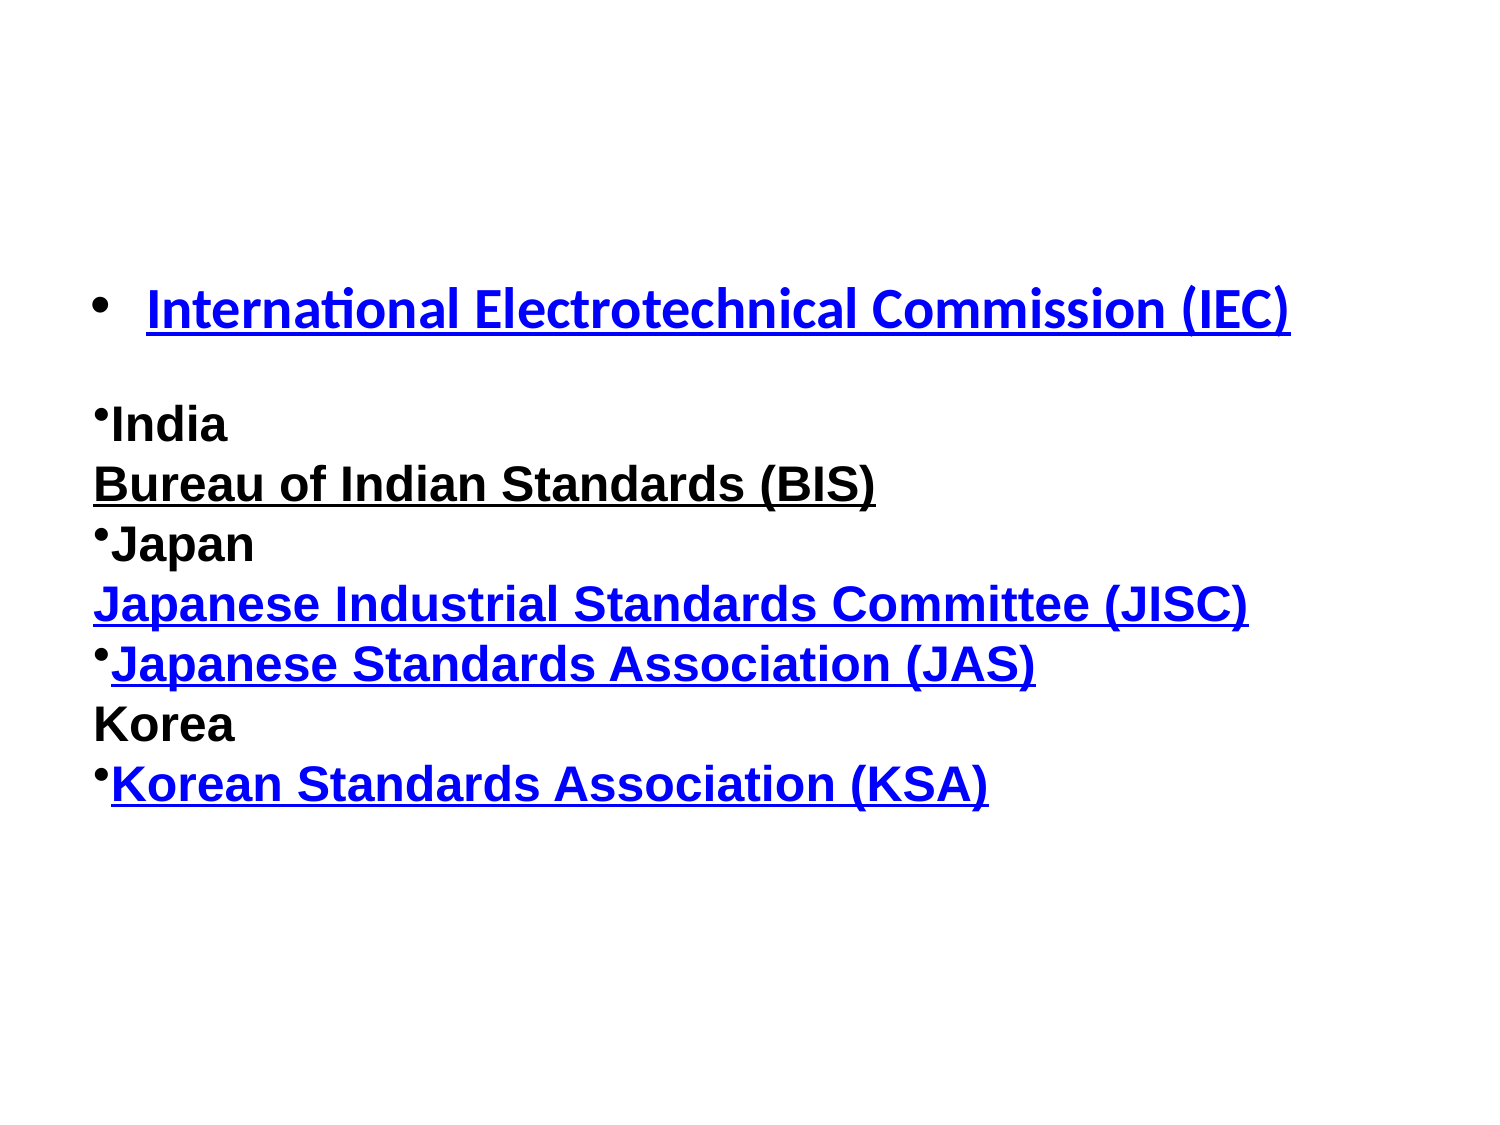

#
International Electrotechnical Commission (IEC)

India
Bureau of Indian Standards (BIS)​
Japan
Japanese Industrial Standards Committee (JISC)
Japanese Standards Association (JAS)
Korea
Korean Standards Association (KSA)​